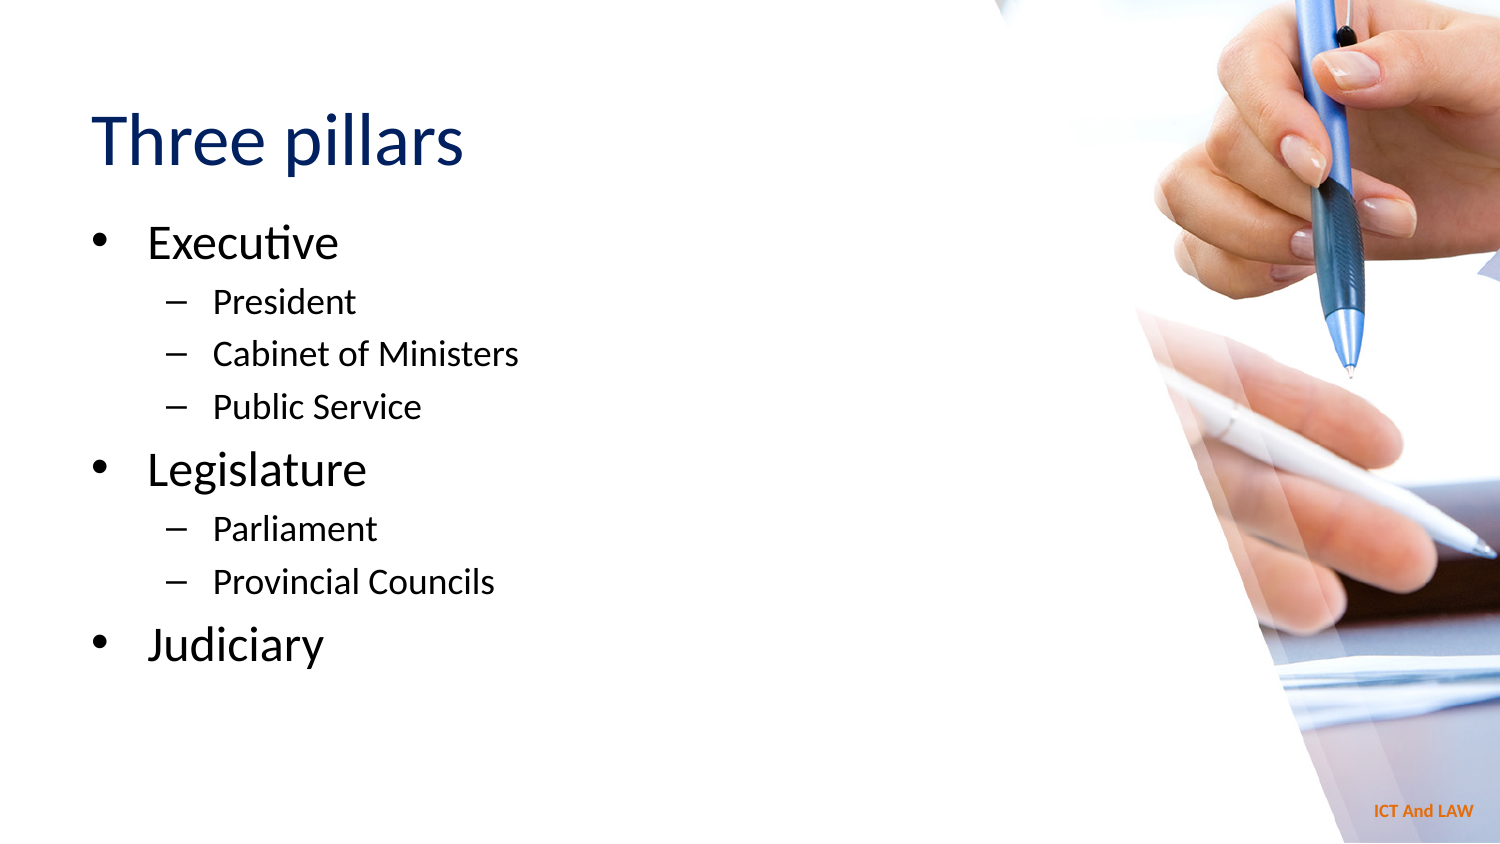

# Three pillars
Executive
President
Cabinet of Ministers
Public Service
Legislature
Parliament
Provincial Councils
Judiciary
ICT And LAW